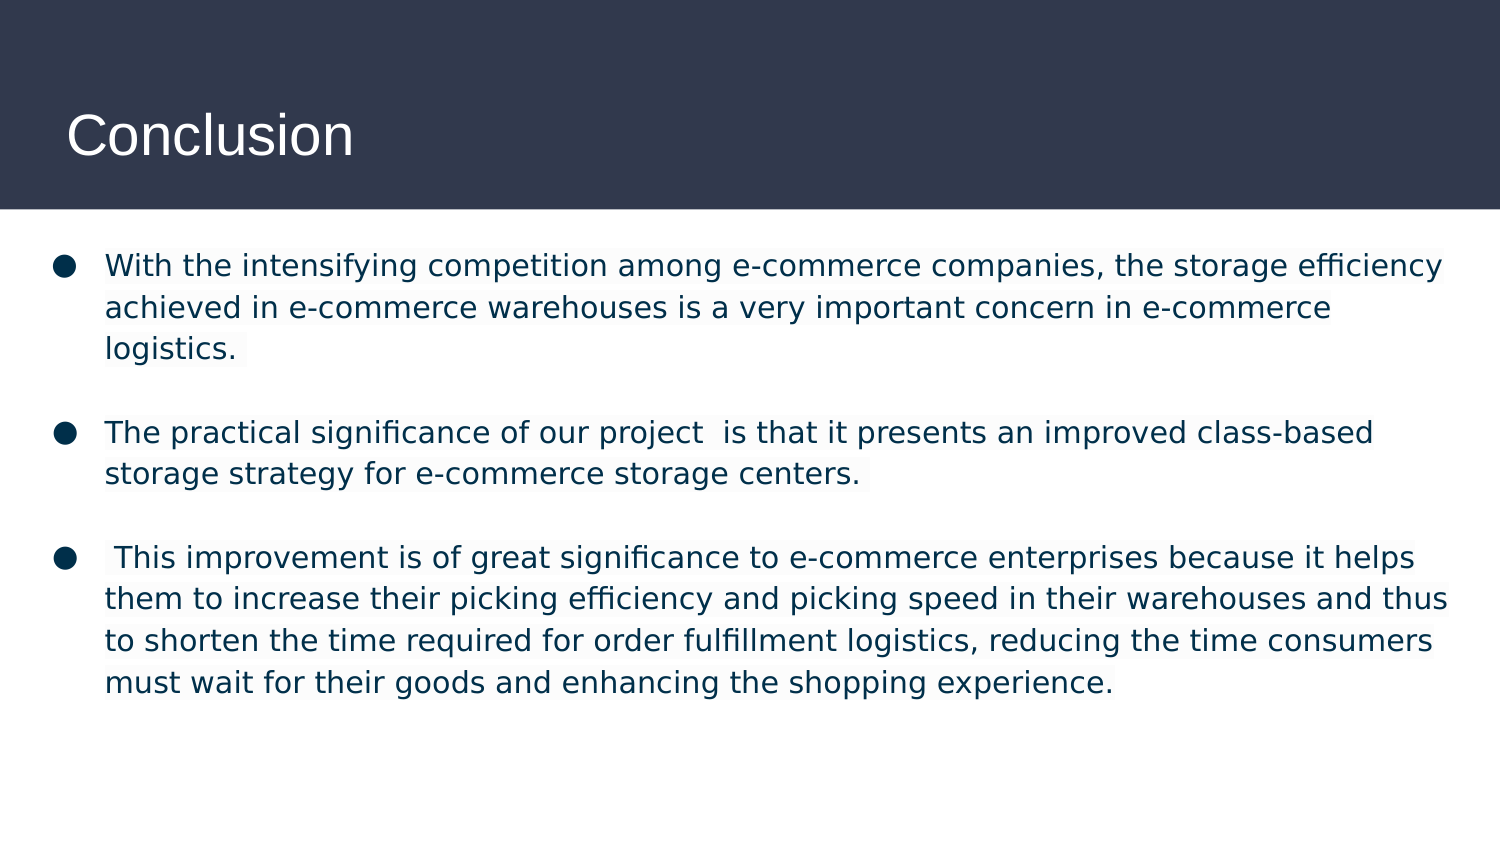

# Conclusion
With the intensifying competition among e-commerce companies, the storage efficiency achieved in e-commerce warehouses is a very important concern in e-commerce logistics.

The practical significance of our project  is that it presents an improved class-based storage strategy for e-commerce storage centers.

 This improvement is of great significance to e-commerce enterprises because it helps them to increase their picking efficiency and picking speed in their warehouses and thus to shorten the time required for order fulfillment logistics, reducing the time consumers must wait for their goods and enhancing the shopping experience.